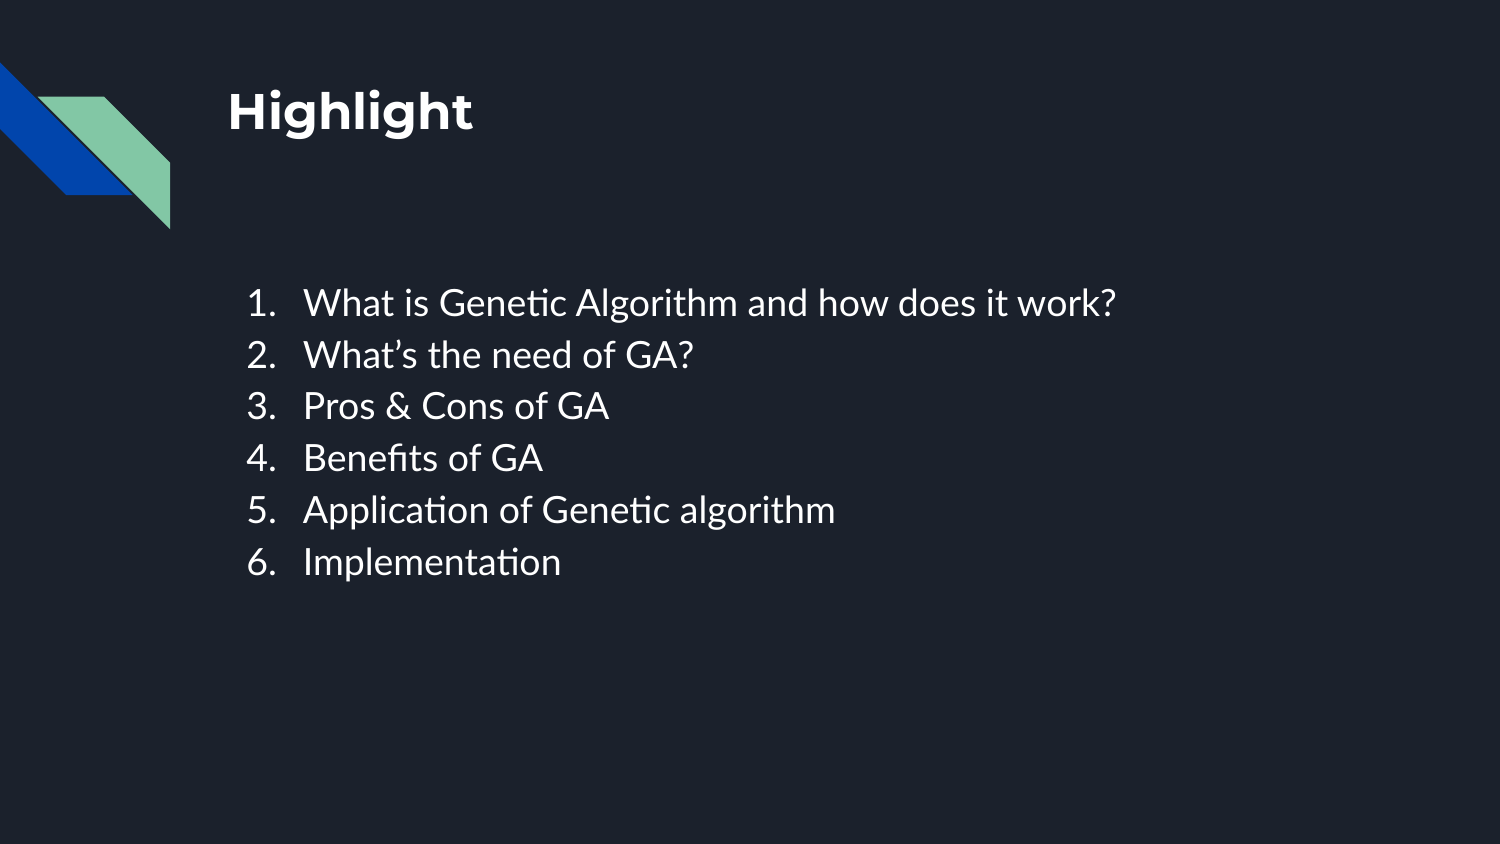

# Highlight
What is Genetic Algorithm and how does it work?
What’s the need of GA?
Pros & Cons of GA
Benefits of GA
Application of Genetic algorithm
Implementation